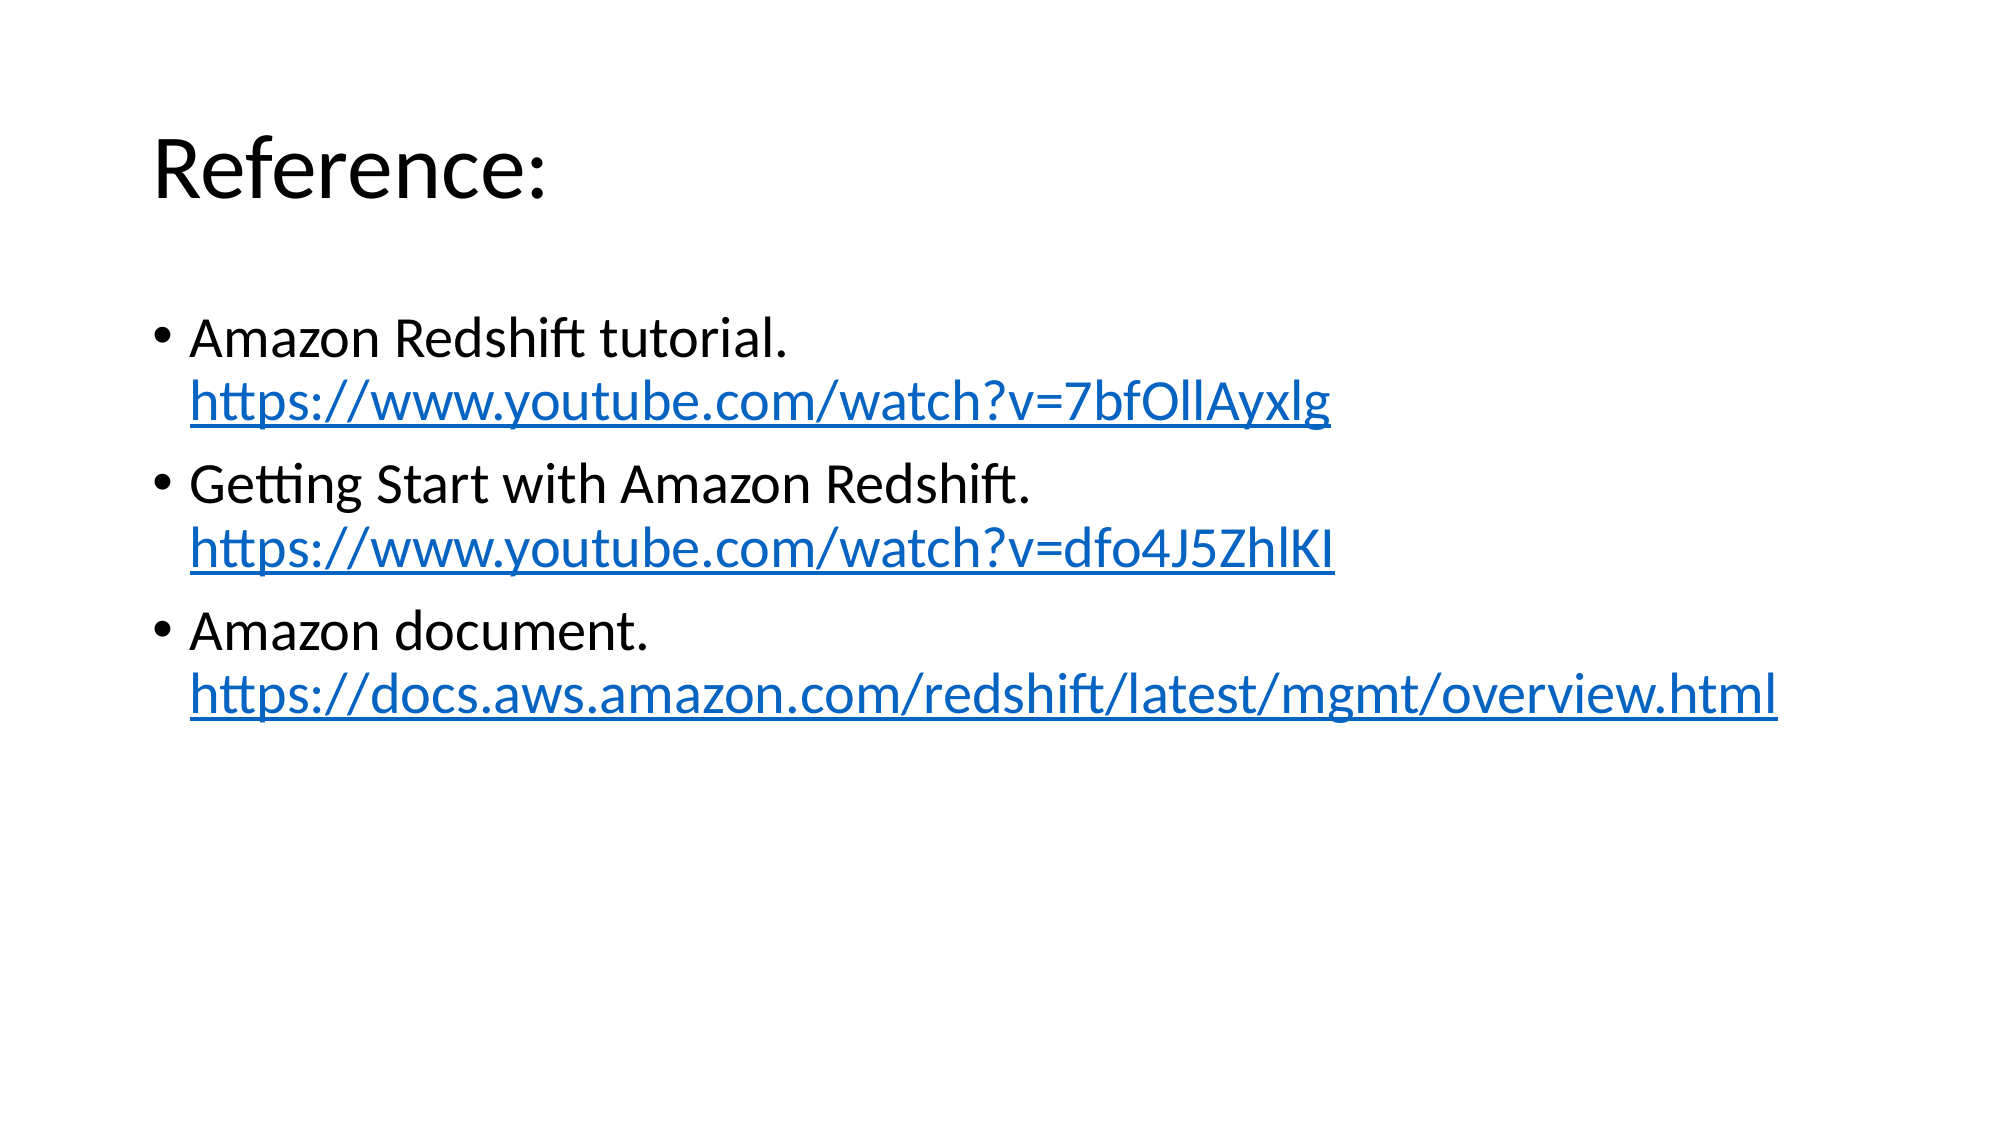

# Reference:
Amazon Redshift tutorial. https://www.youtube.com/watch?v=7bfOllAyxlg
Getting Start with Amazon Redshift. https://www.youtube.com/watch?v=dfo4J5ZhlKI
Amazon document. https://docs.aws.amazon.com/redshift/latest/mgmt/overview.html